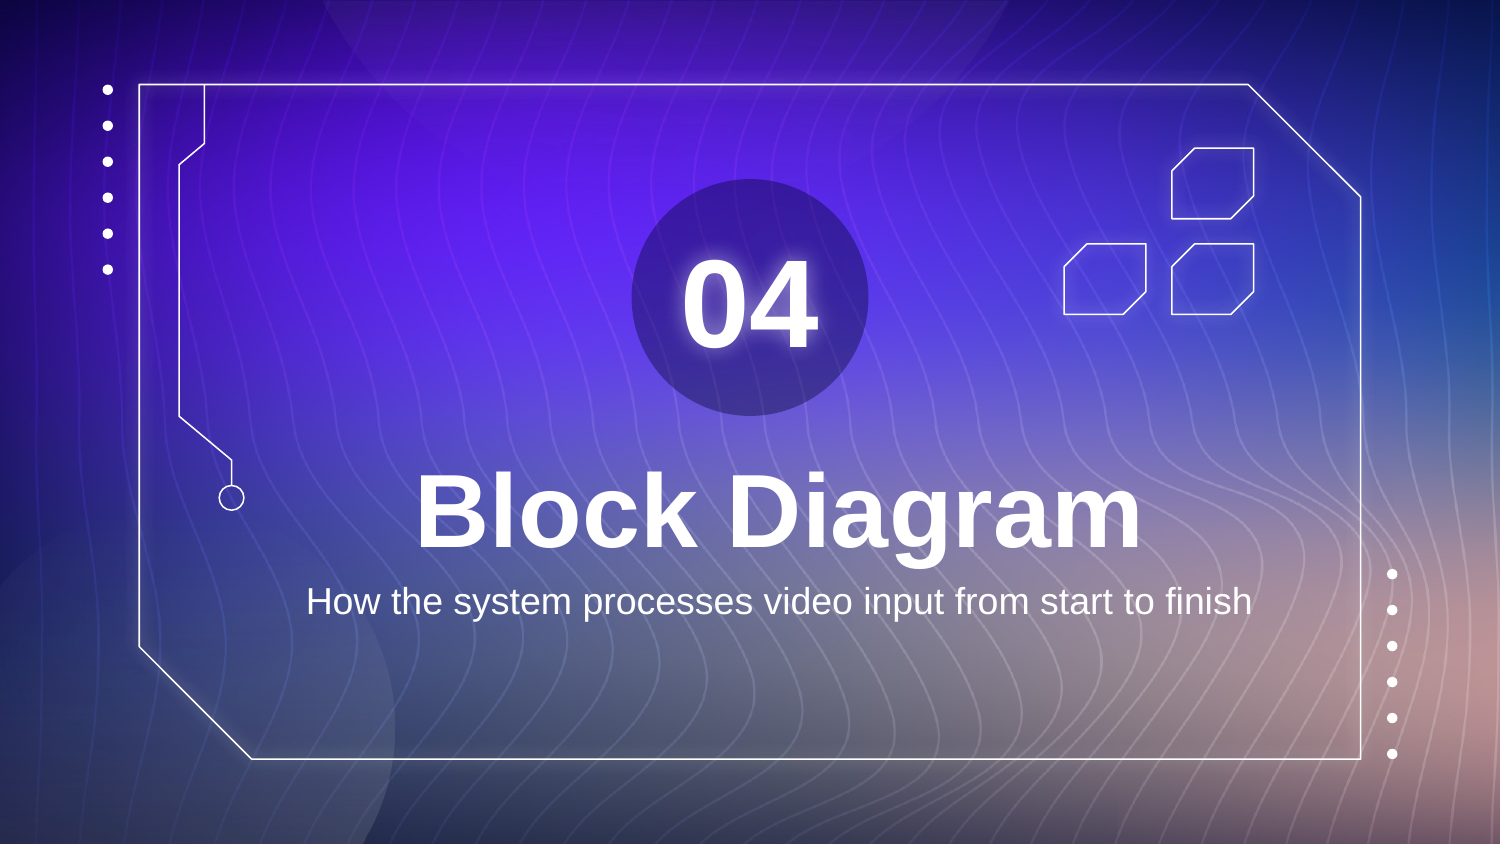

04

# Block Diagram
How the system processes video input from start to finish